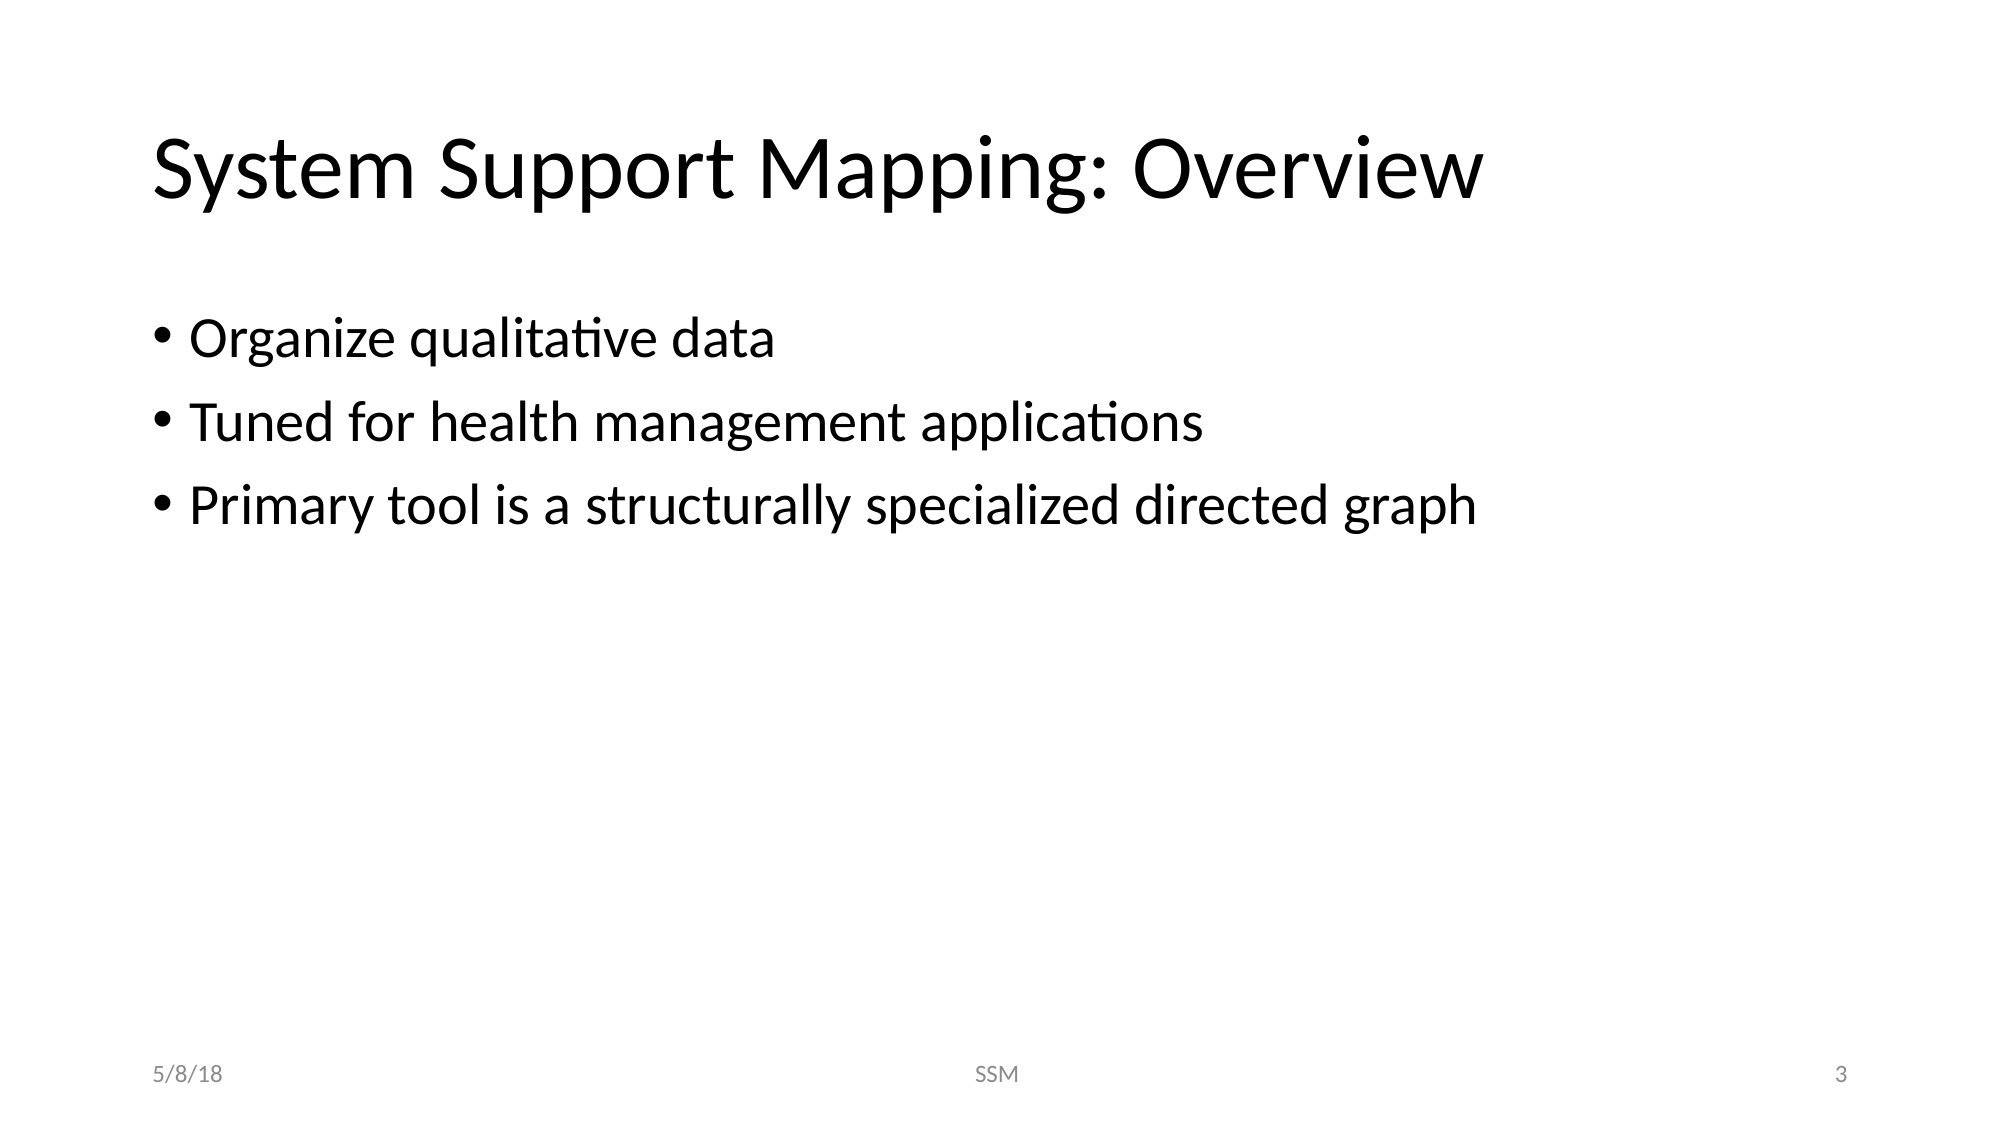

# System Support Mapping: Overview
Organize qualitative data
Tuned for health management applications
Primary tool is a structurally specialized directed graph
5/8/18
SSM
3